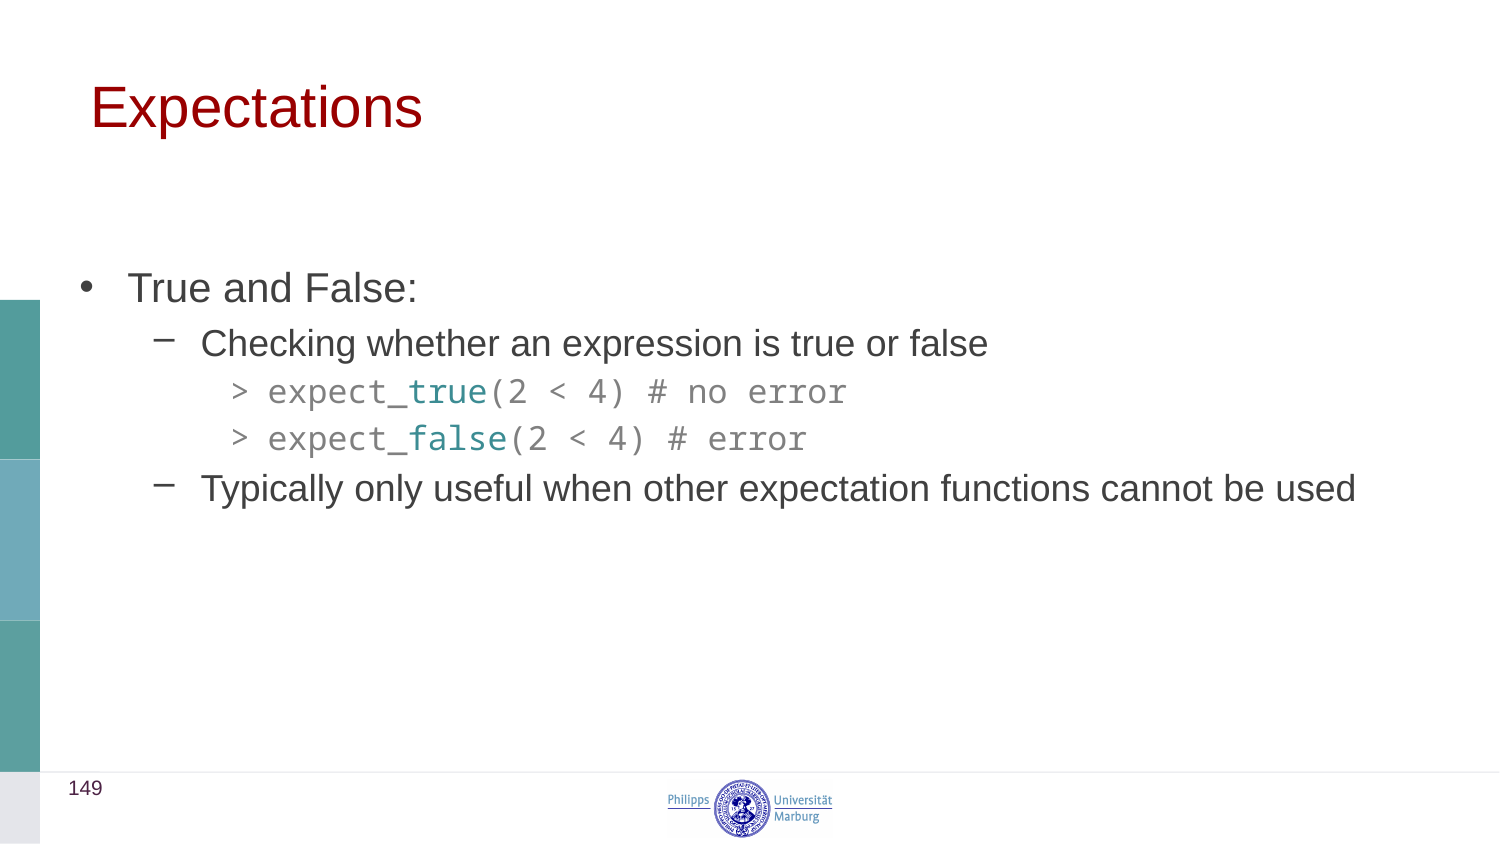

# Expectations
True and False:
Checking whether an expression is true or false
expect_true(2 < 4) # no error
expect_false(2 < 4) # error
Typically only useful when other expectation functions cannot be used
149